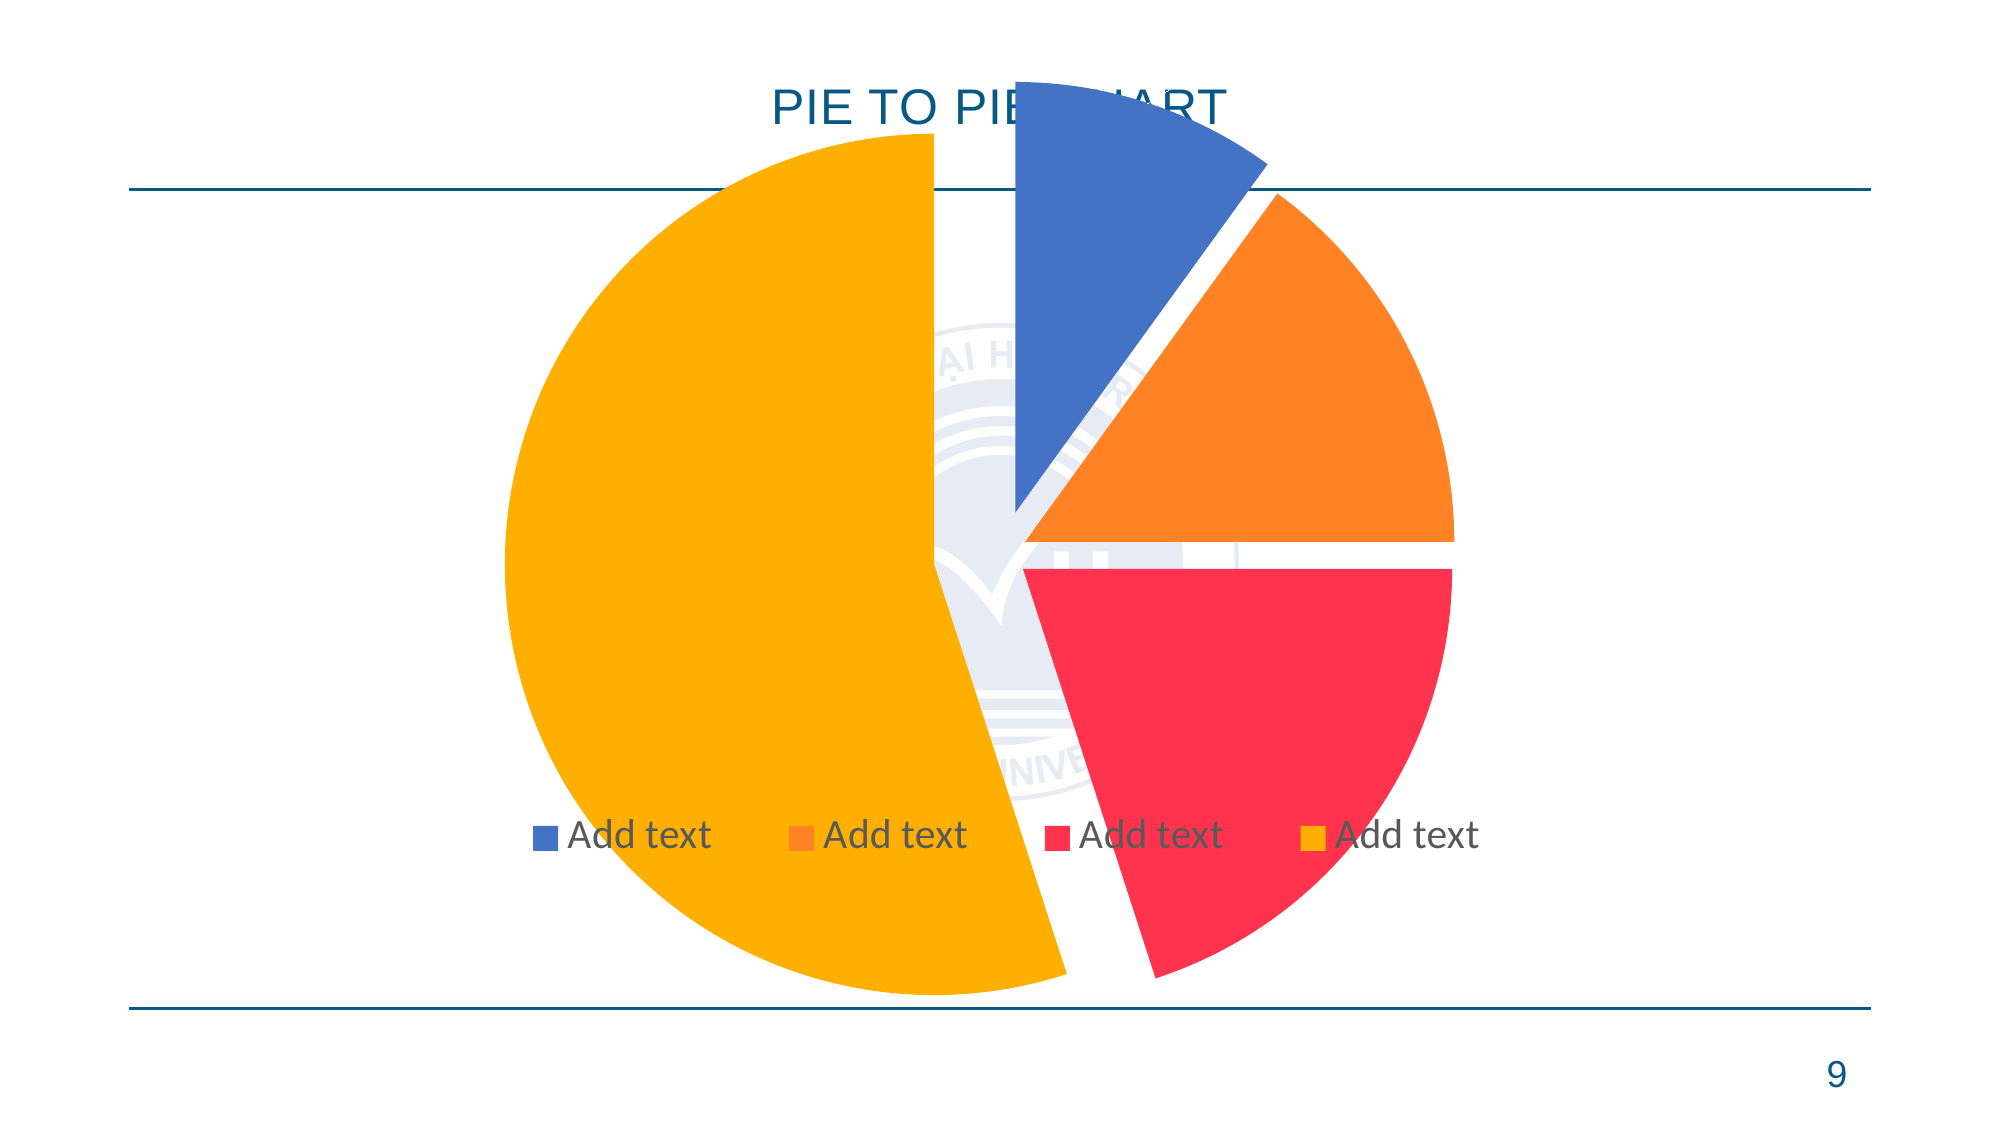

[unsupported chart]

# PIE TO PIE CHART
9